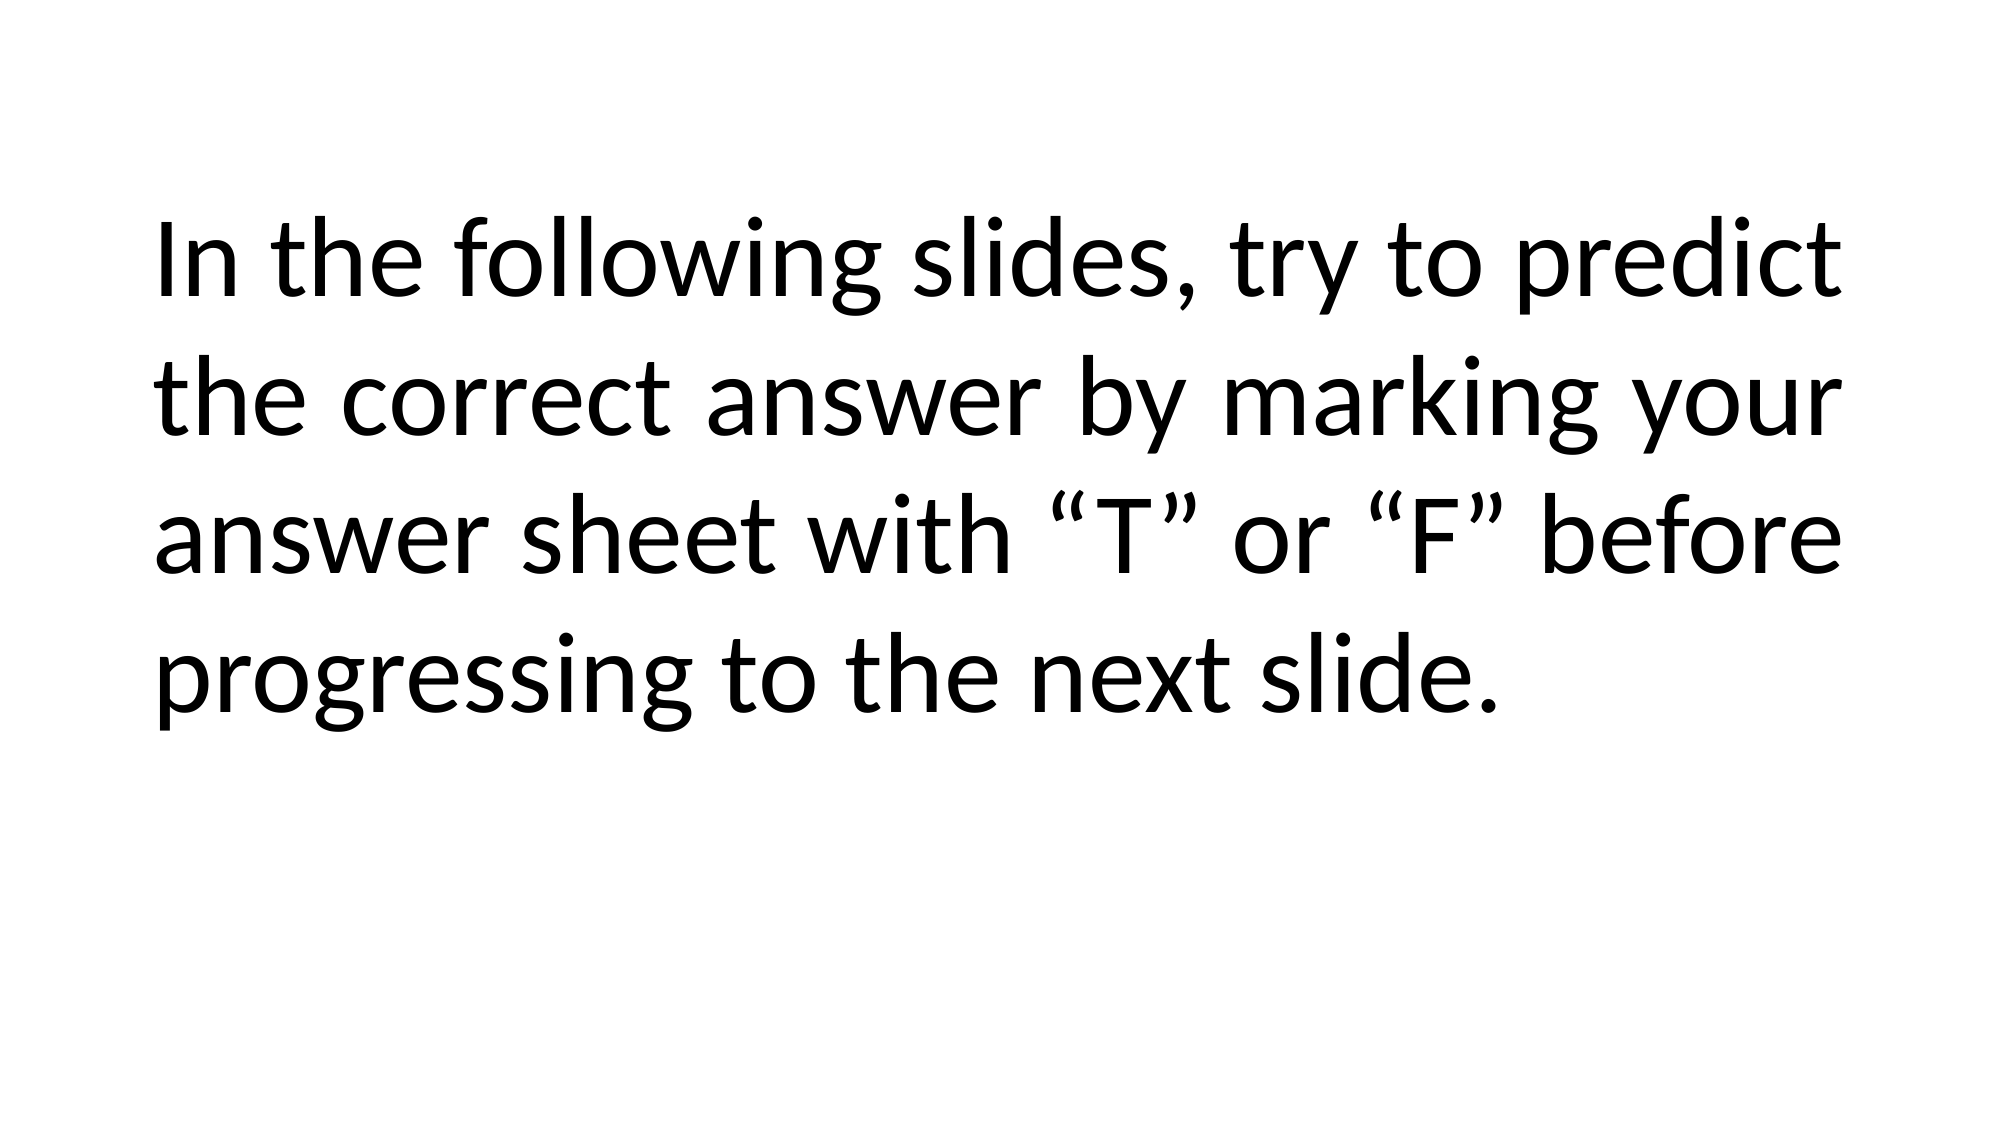

In the following slides, try to predict the correct answer by marking your answer sheet with “T” or “F” before progressing to the next slide.